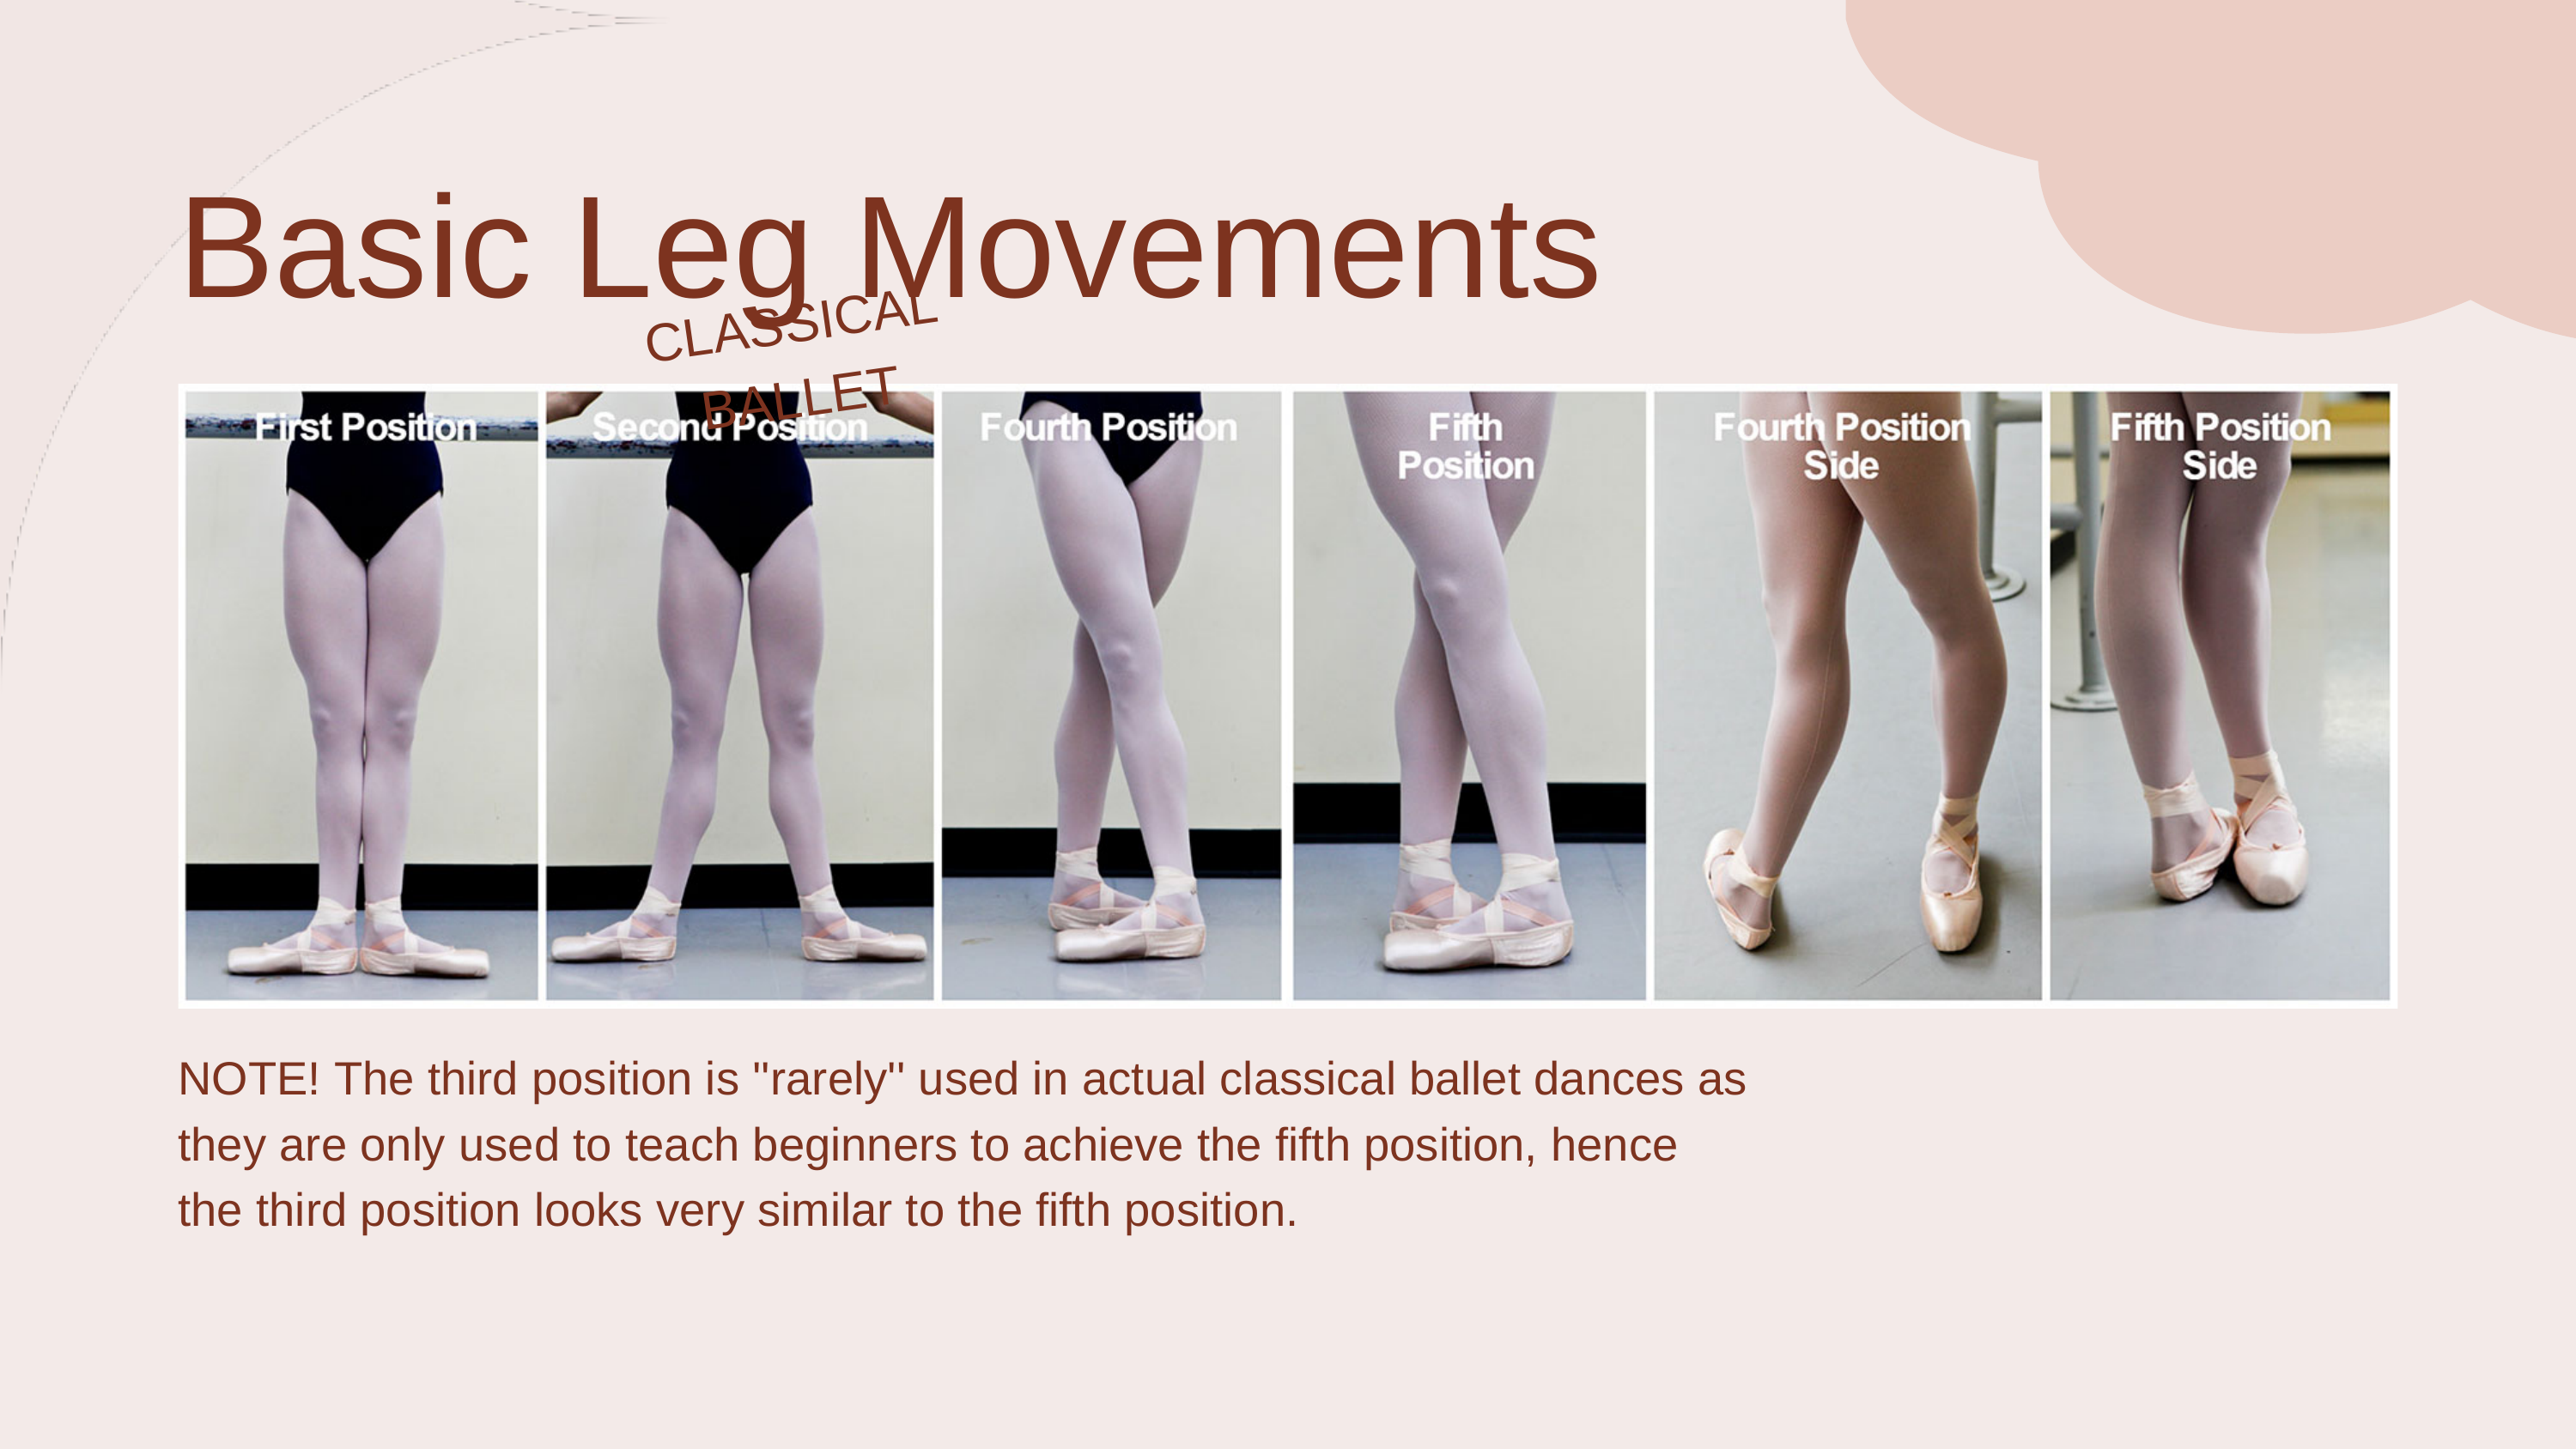

Basic Leg Movements
CLASSICAL BALLET

NOTE! The third position is ''rarely'' used in actual classical ballet dances as they are only used to teach beginners to achieve the fifth position, hence the third position looks very similar to the fifth position.